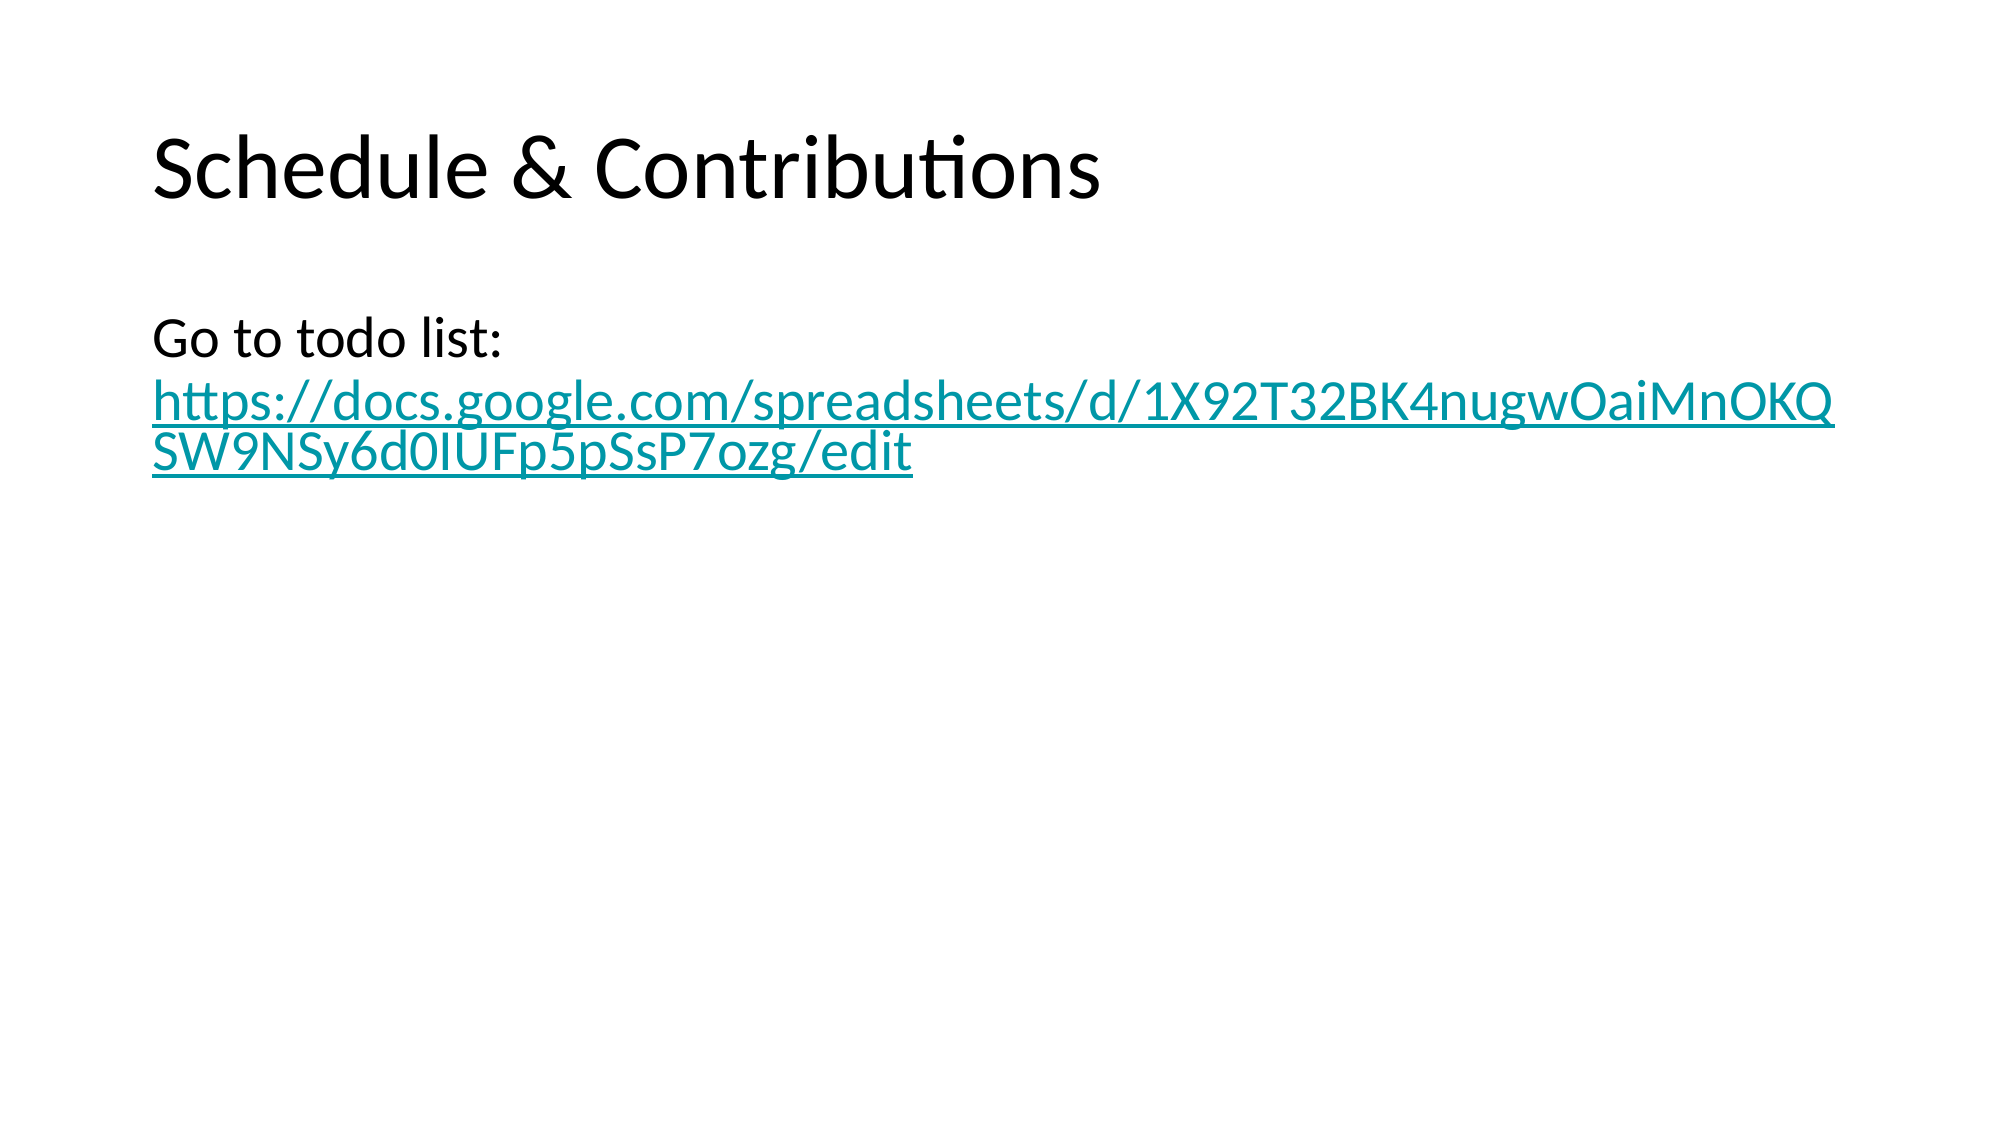

# Schedule & Contributions
Go to todo list: https://docs.google.com/spreadsheets/d/1X92T32BK4nugwOaiMnOKQSW9NSy6d0IUFp5pSsP7ozg/edit